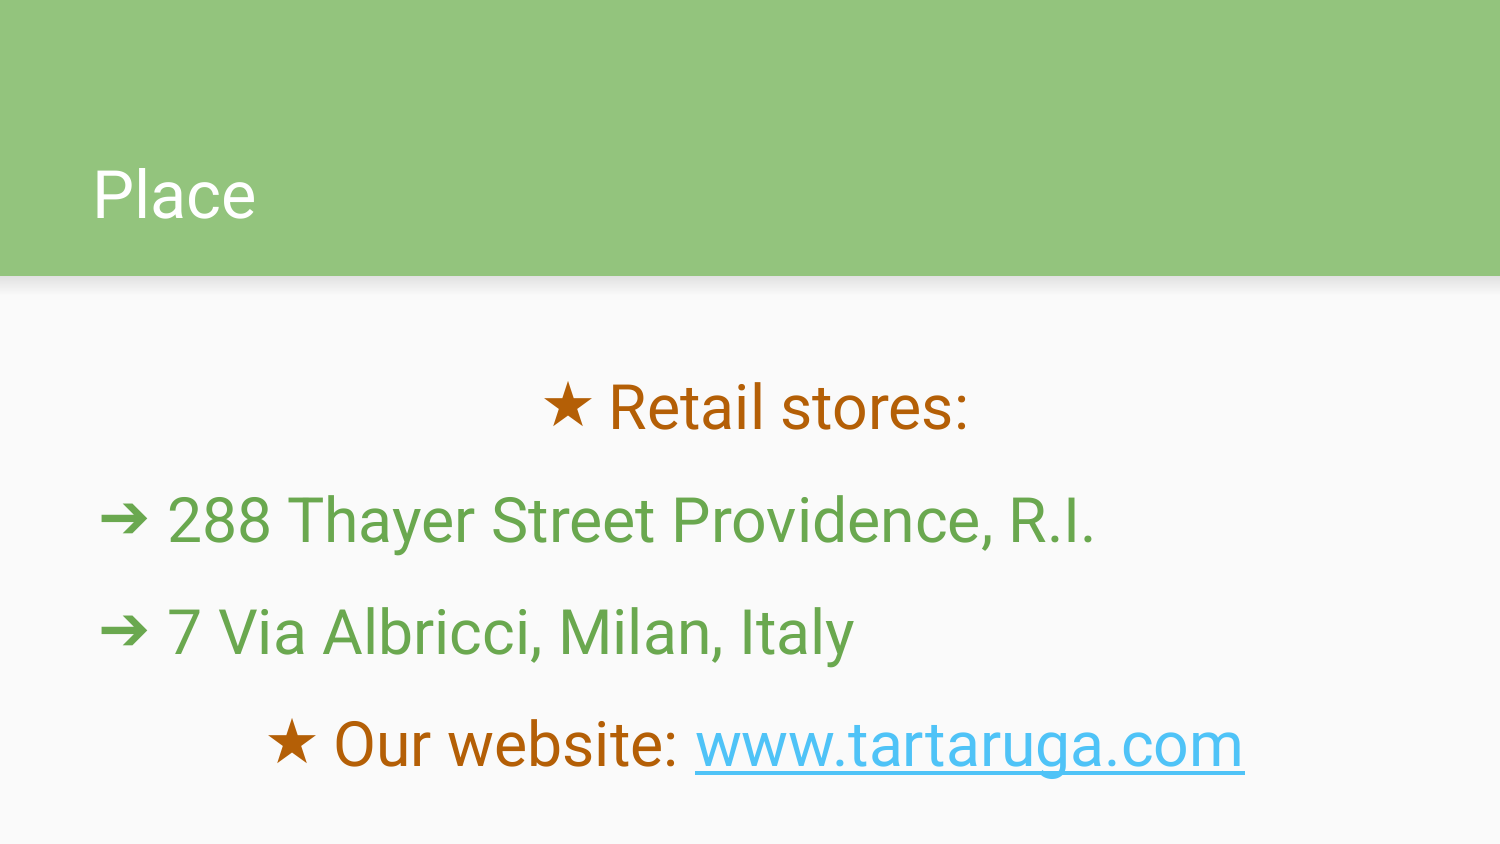

# Place
Retail stores:
288 Thayer Street Providence, R.I.
7 Via Albricci, Milan, Italy
Our website: www.tartaruga.com